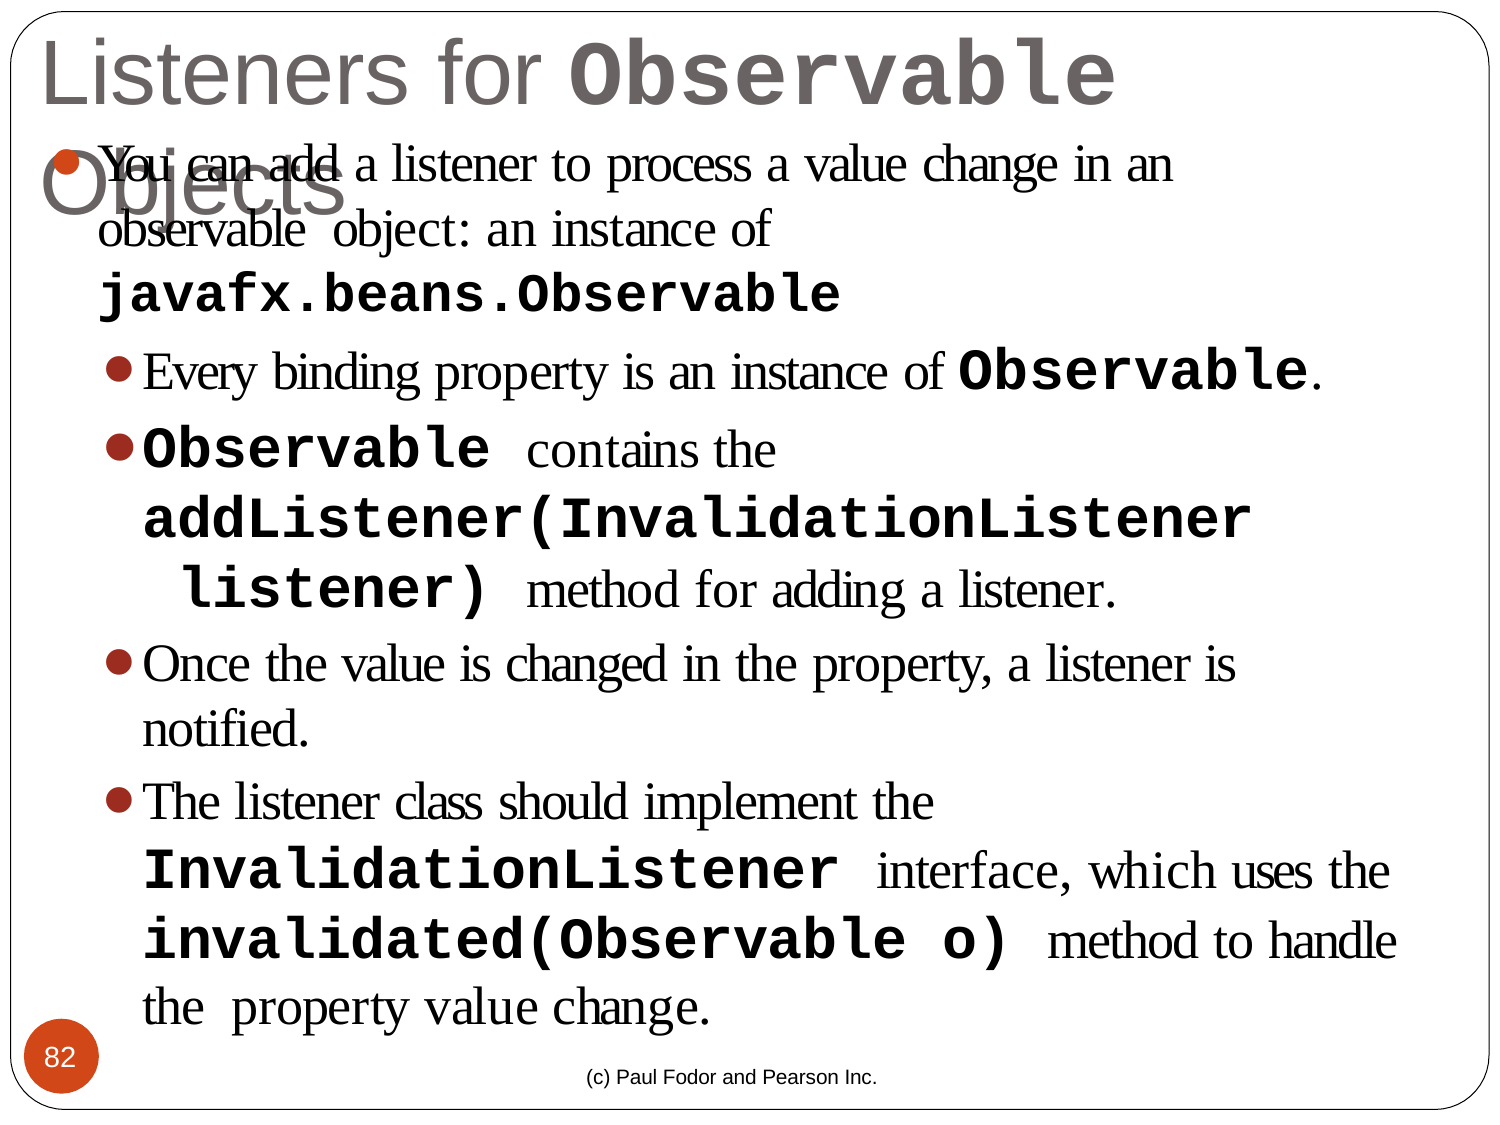

# Listeners for Observable Objects
You can add a listener to process a value change in an observable  object: an instance of javafx.beans.Observable
Every binding property is an instance of Observable.
Observable contains the  addListener(InvalidationListener  listener) method for adding a listener.
Once the value is changed in the property, a listener is notified.
The listener class should implement the  InvalidationListener interface, which uses the  invalidated(Observable o) method to handle the  property value change.

82
(c) Paul Fodor and Pearson Inc.